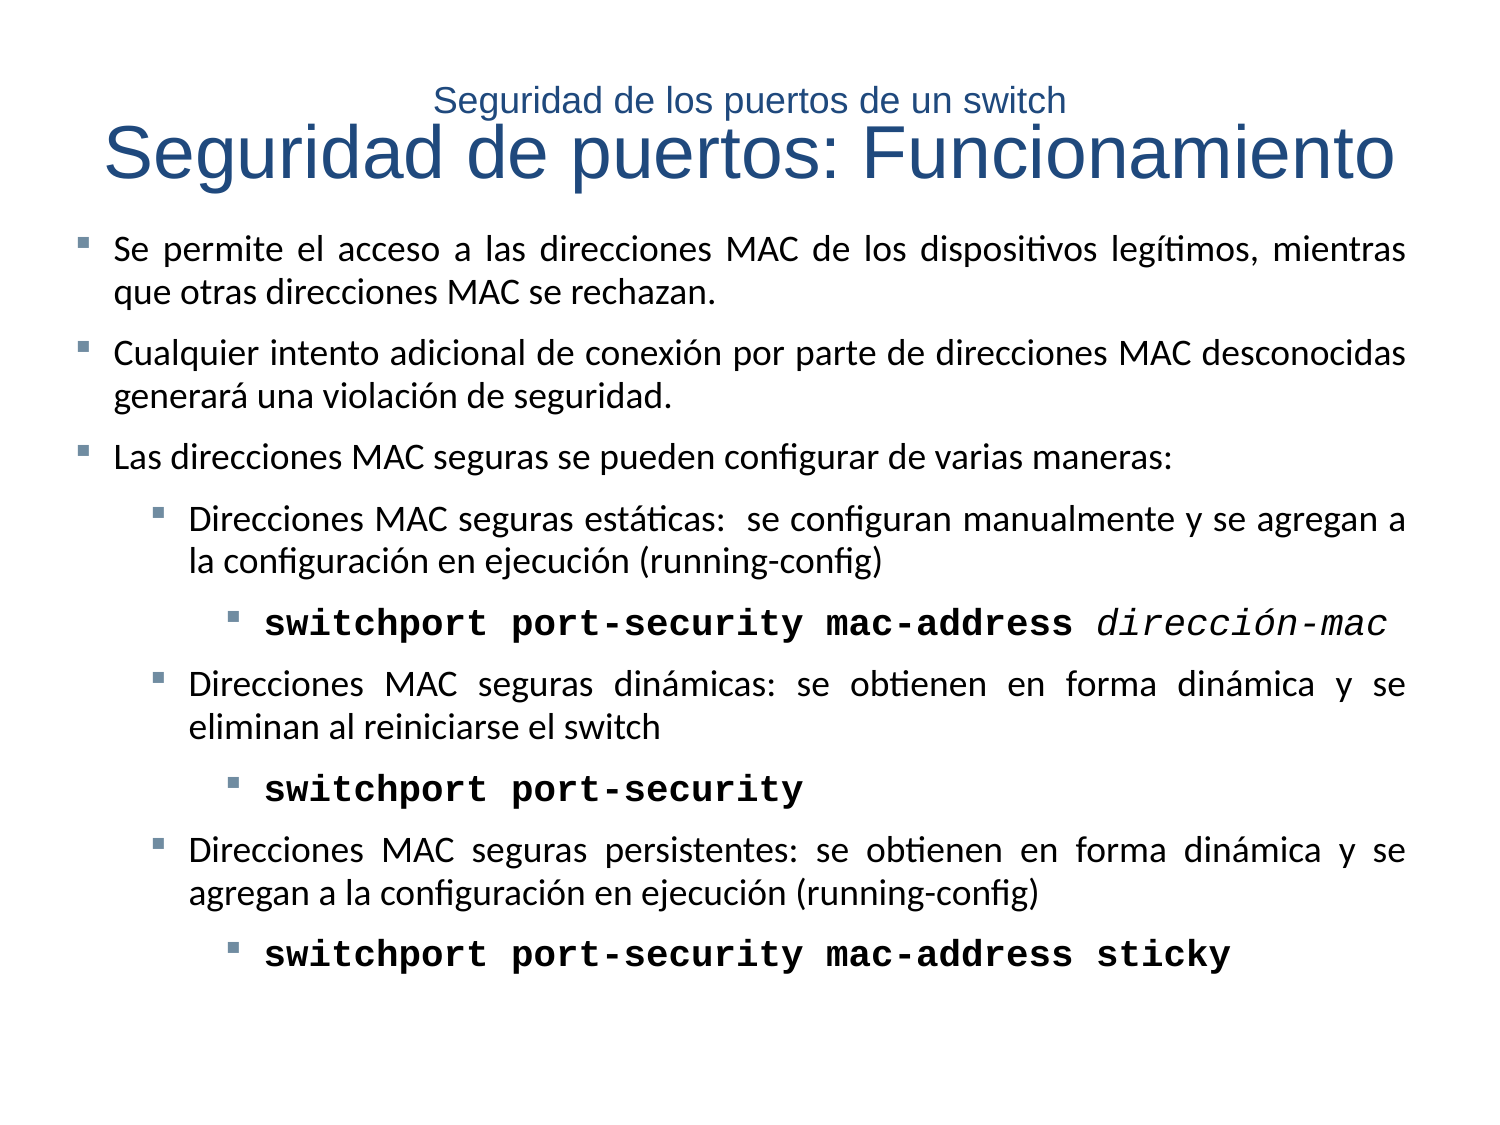

# Seguridad de los puertos de un switch Seguridad de puertos: Funcionamiento
Se permite el acceso a las direcciones MAC de los dispositivos legítimos, mientras que otras direcciones MAC se rechazan.
Cualquier intento adicional de conexión por parte de direcciones MAC desconocidas generará una violación de seguridad.
Las direcciones MAC seguras se pueden configurar de varias maneras:
Direcciones MAC seguras estáticas:  se configuran manualmente y se agregan a la configuración en ejecución (running-config)
switchport port-security mac-address dirección-mac
Direcciones MAC seguras dinámicas: se obtienen en forma dinámica y se eliminan al reiniciarse el switch
switchport port-security
Direcciones MAC seguras persistentes: se obtienen en forma dinámica y se agregan a la configuración en ejecución (running-config)
switchport port-security mac-address sticky